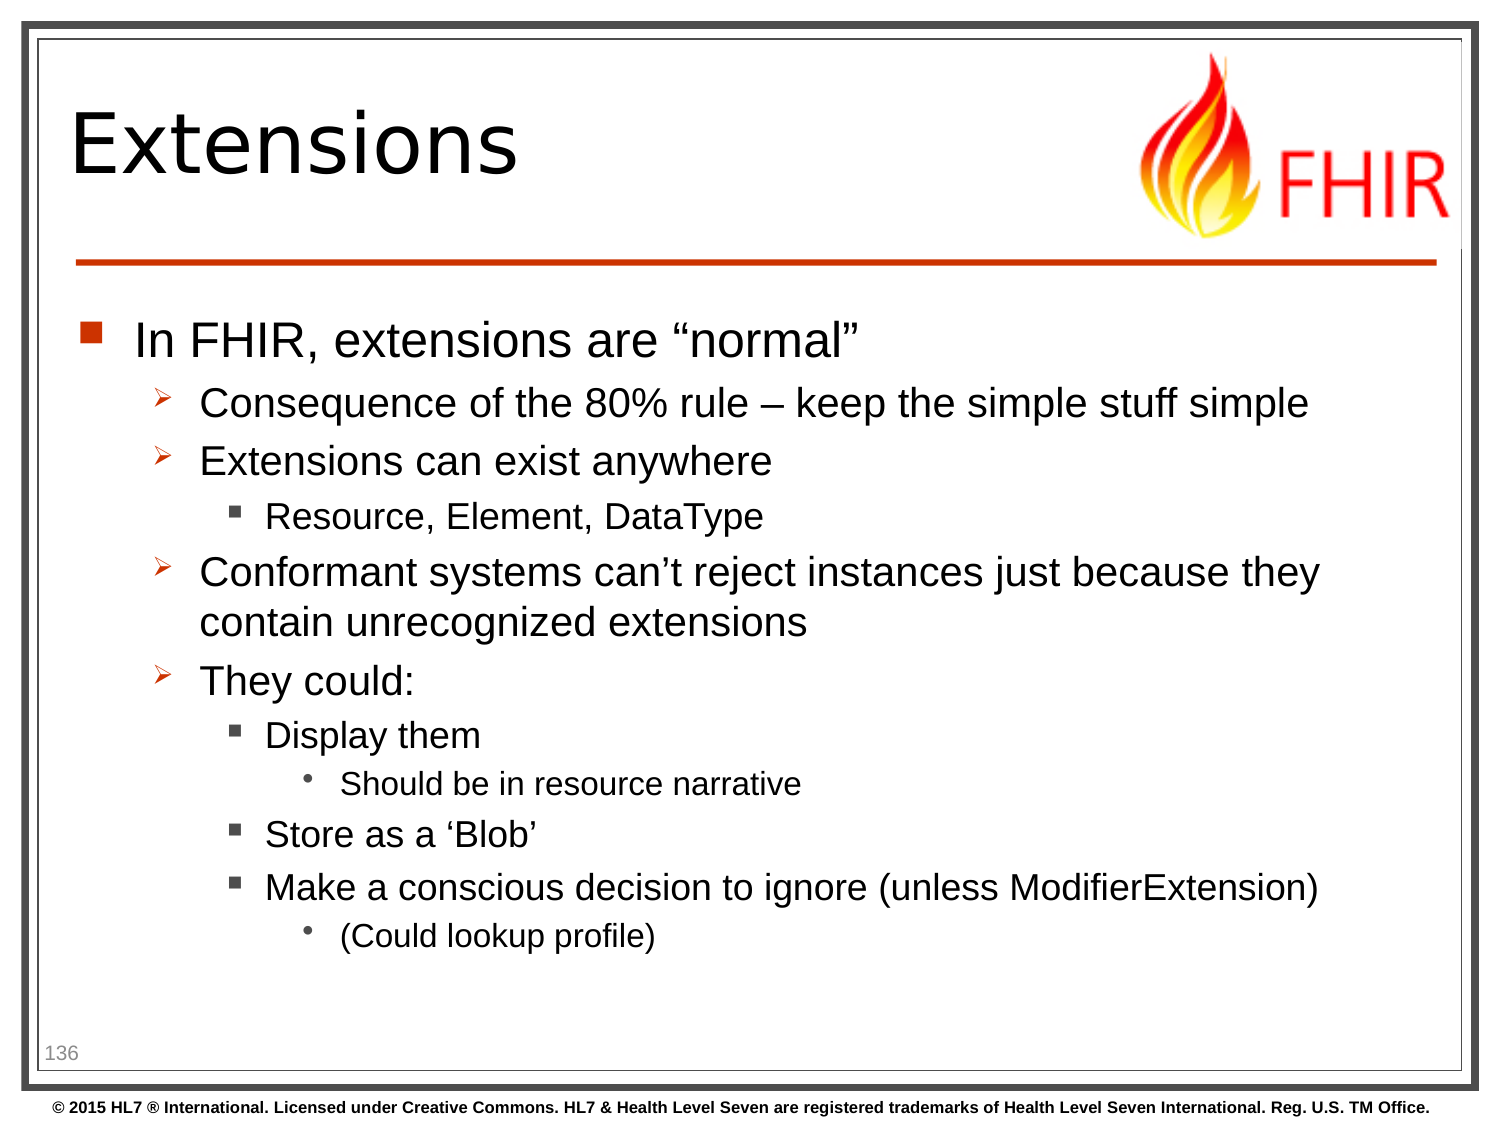

# Extensions
In FHIR, extensions are “normal”
Consequence of the 80% rule – keep the simple stuff simple
Extensions can exist anywhere
Resource, Element, DataType
Conformant systems can’t reject instances just because they contain unrecognized extensions
They could:
Display them
Should be in resource narrative
Store as a ‘Blob’
Make a conscious decision to ignore (unless ModifierExtension)
(Could lookup profile)

136